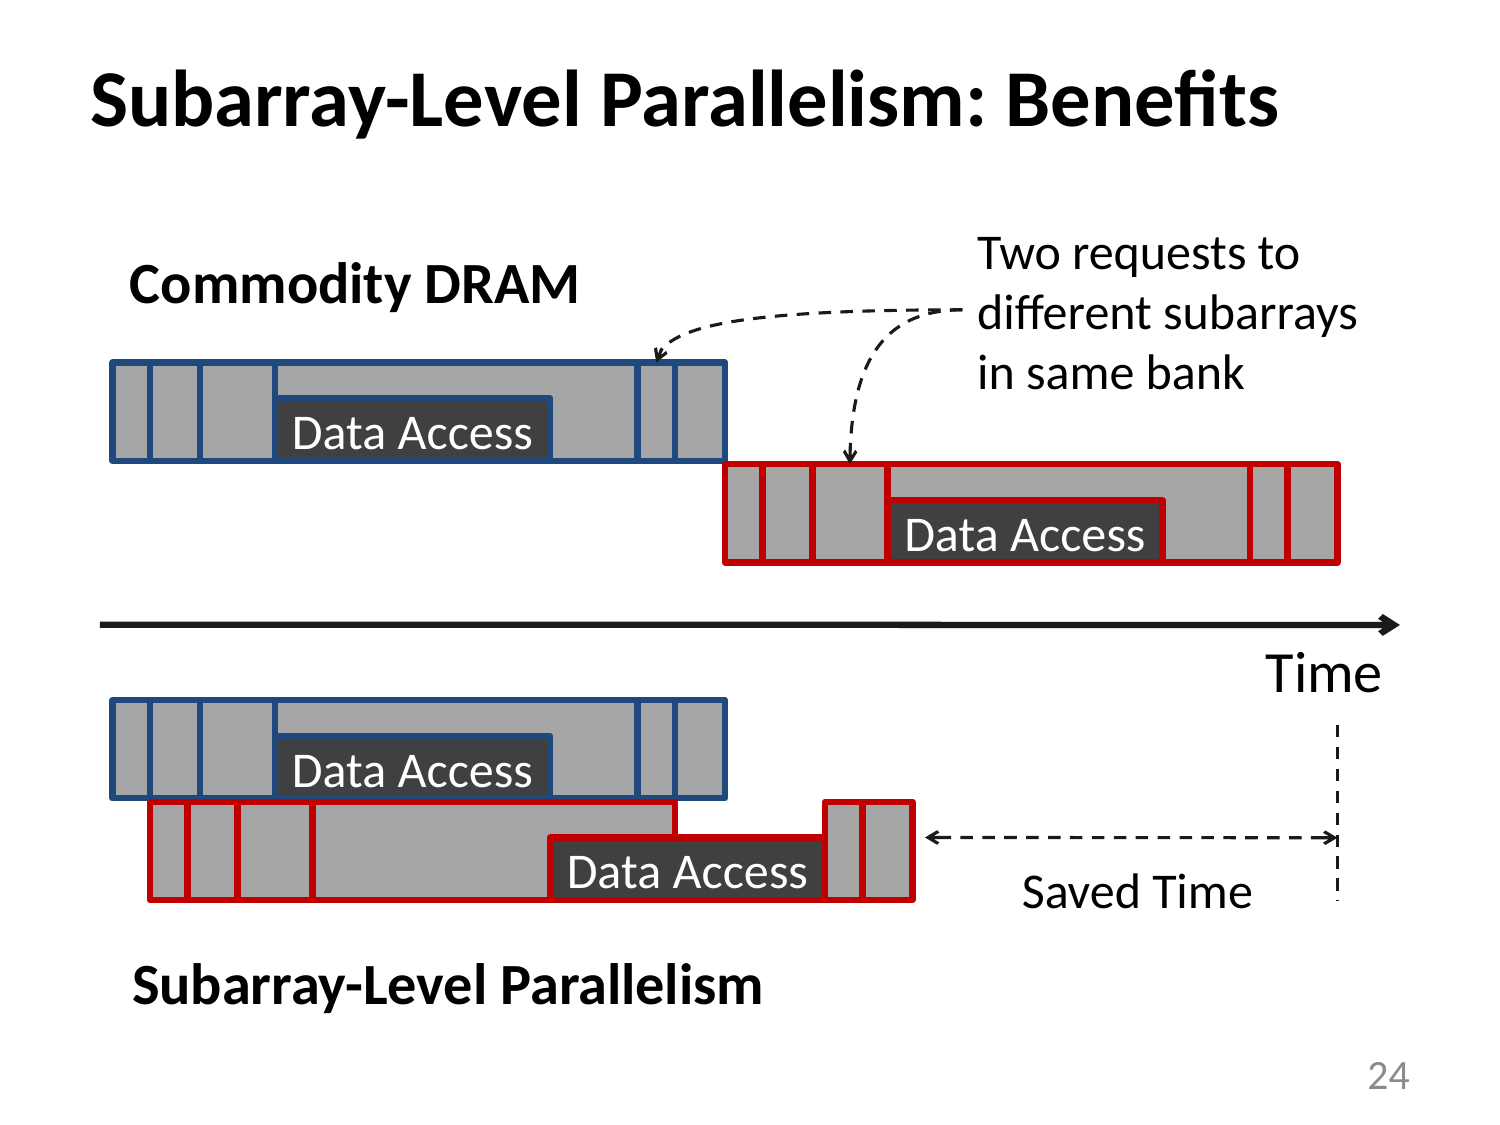

# Subarray-Level Parallelism: Benefits
Two requests to different subarrays in same bank
Commodity DRAM

Data Access

Data Access
Time

Data Access

Data Access
Saved Time
Subarray-Level Parallelism
24